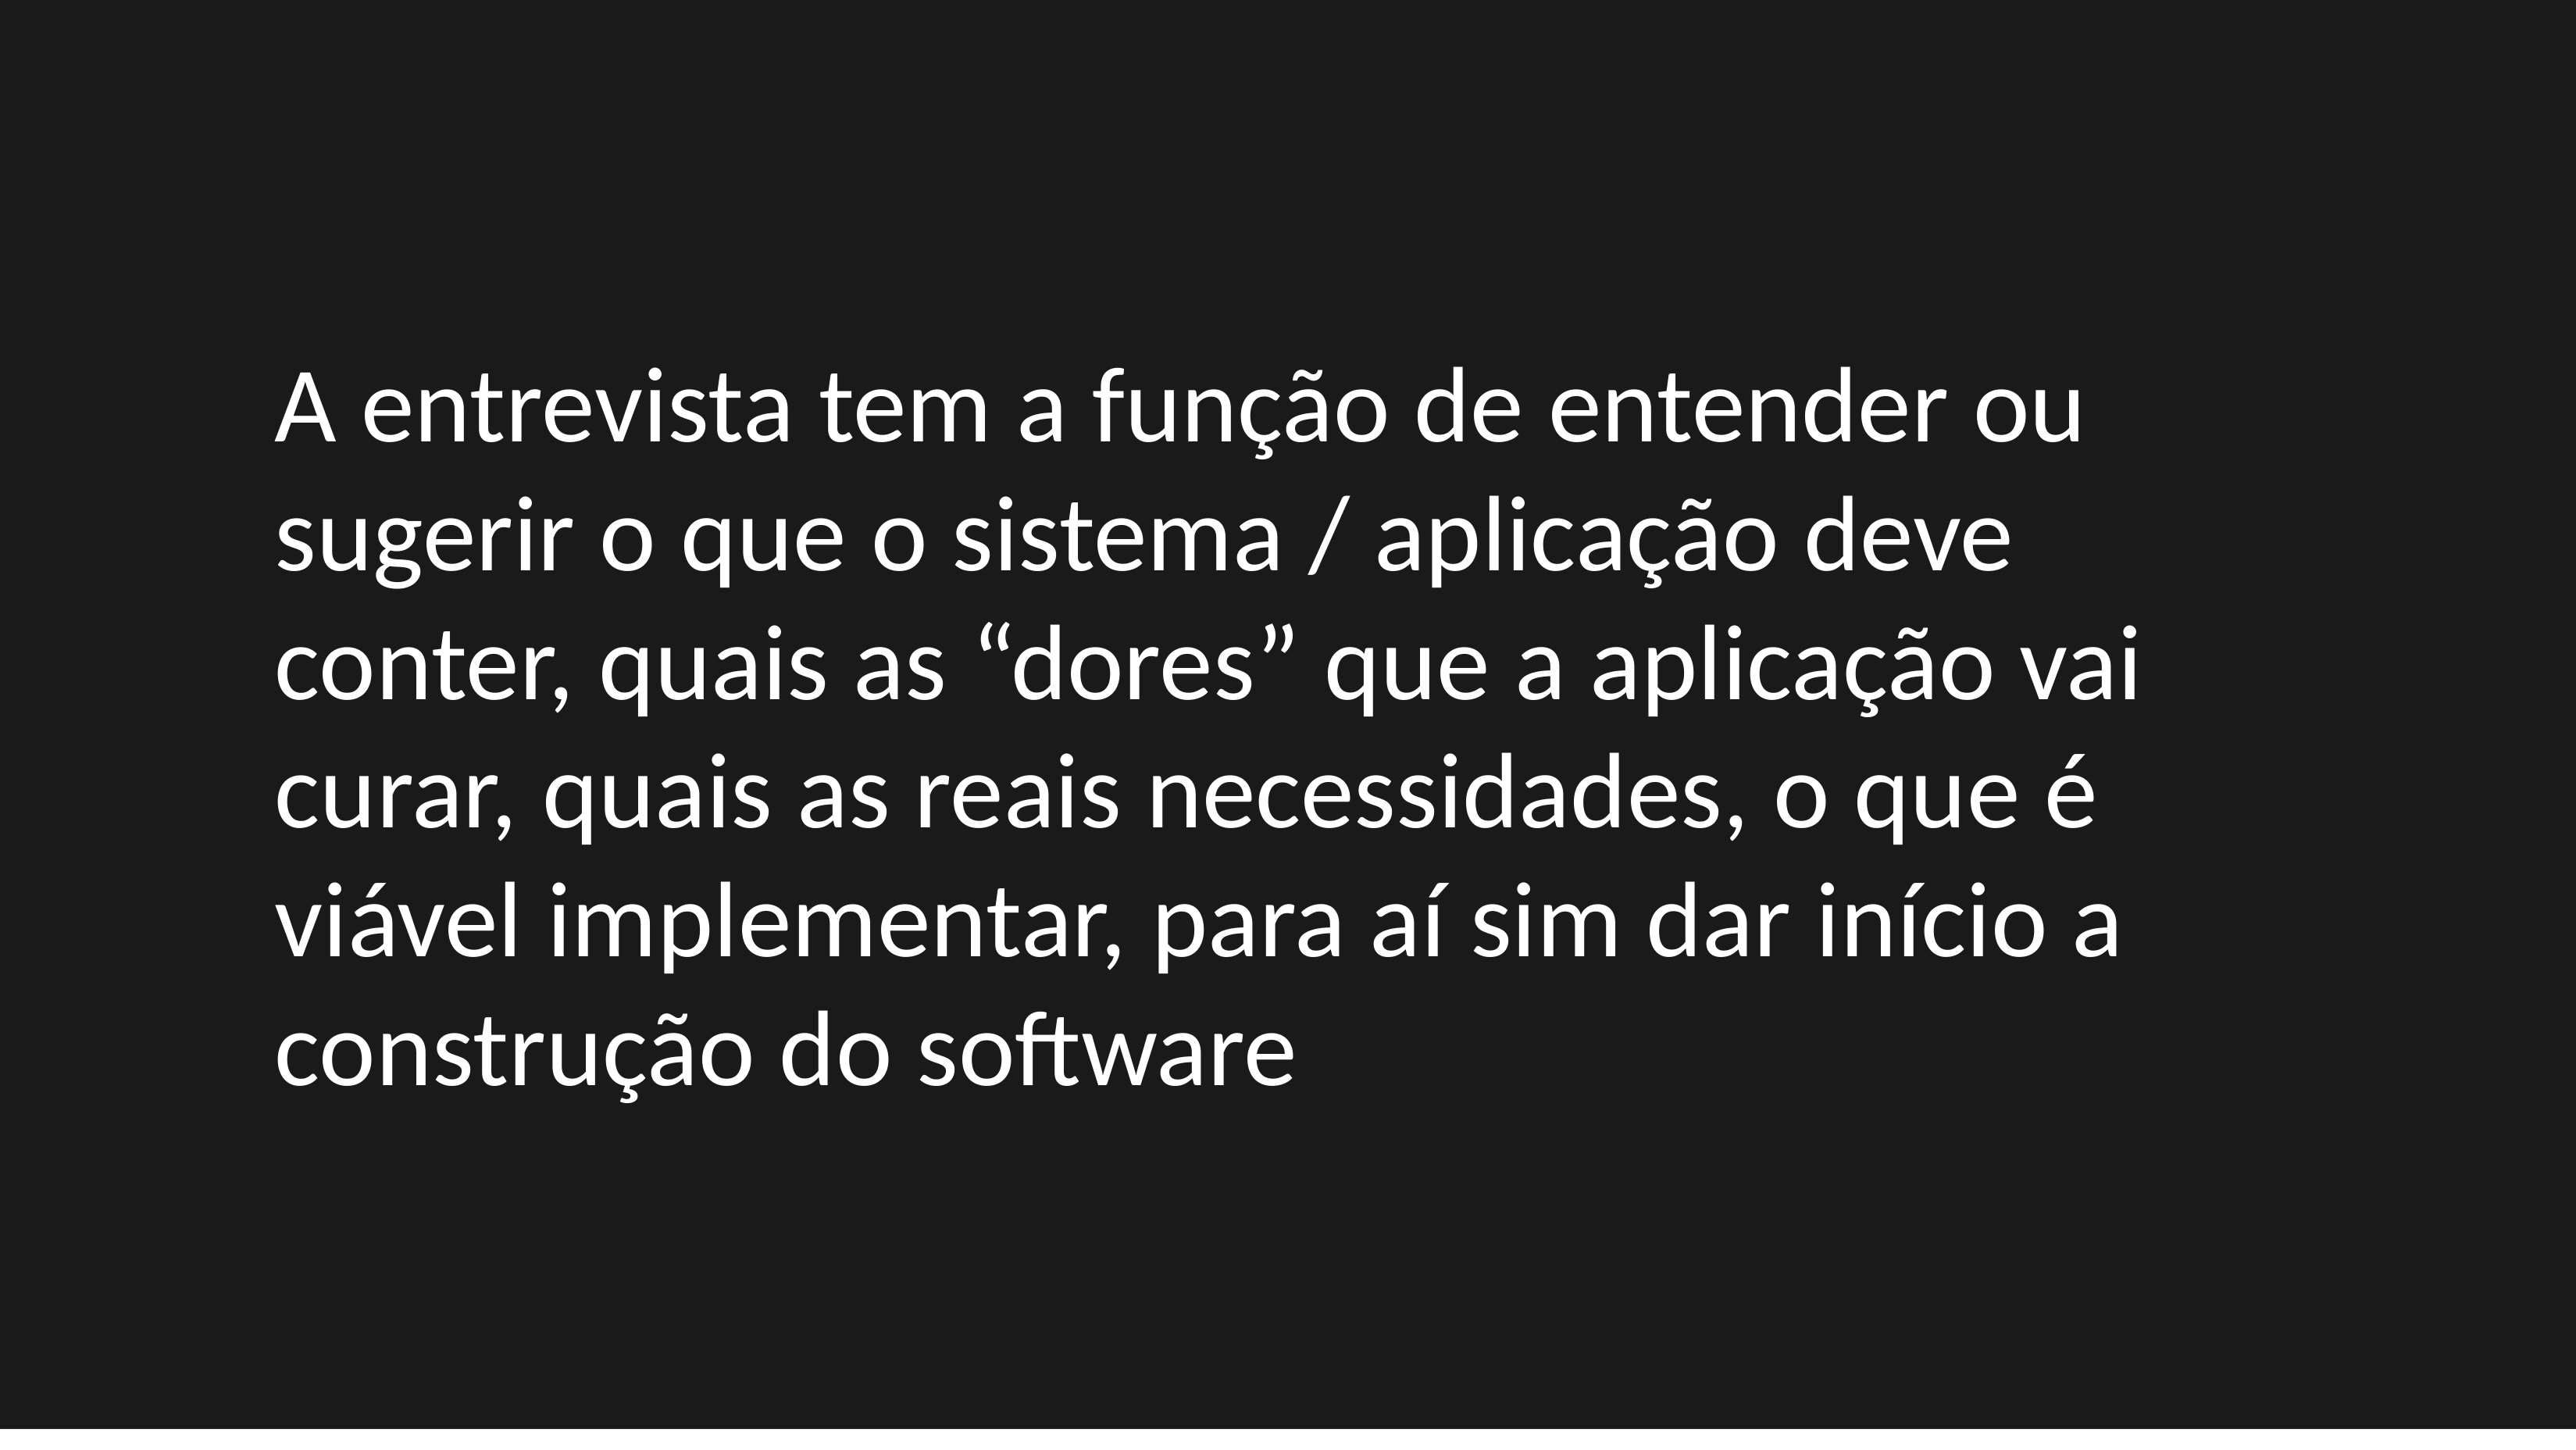

# A entrevista tem a função de entender ou sugerir o que o sistema / aplicação deve conter, quais as “dores” que a aplicação vai curar, quais as reais necessidades, o que é viável implementar, para aí sim dar início a construção do software